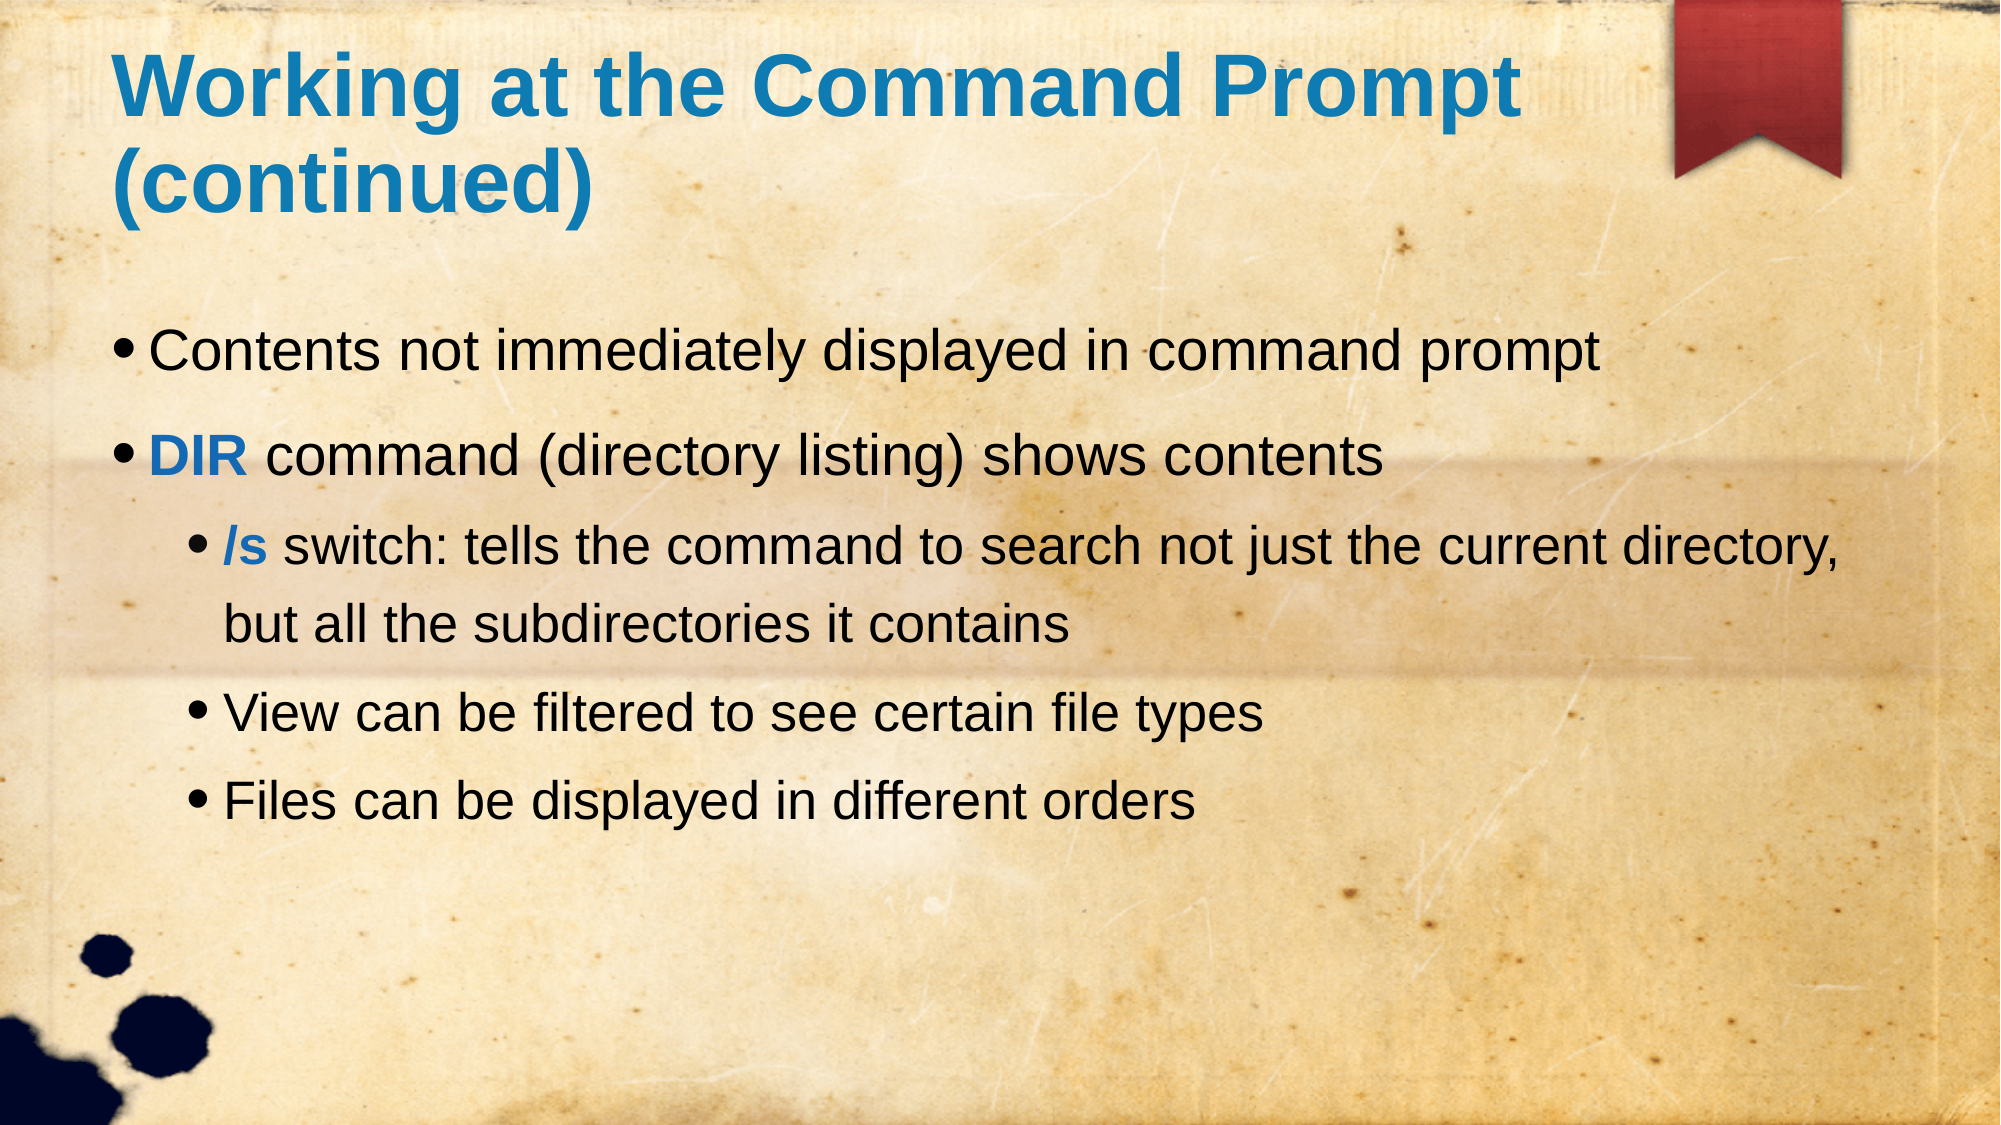

Working at the Command Prompt (continued)
Contents not immediately displayed in command prompt
DIR command (directory listing) shows contents
/s switch: tells the command to search not just the current directory, but all the subdirectories it contains
View can be filtered to see certain file types
Files can be displayed in different orders